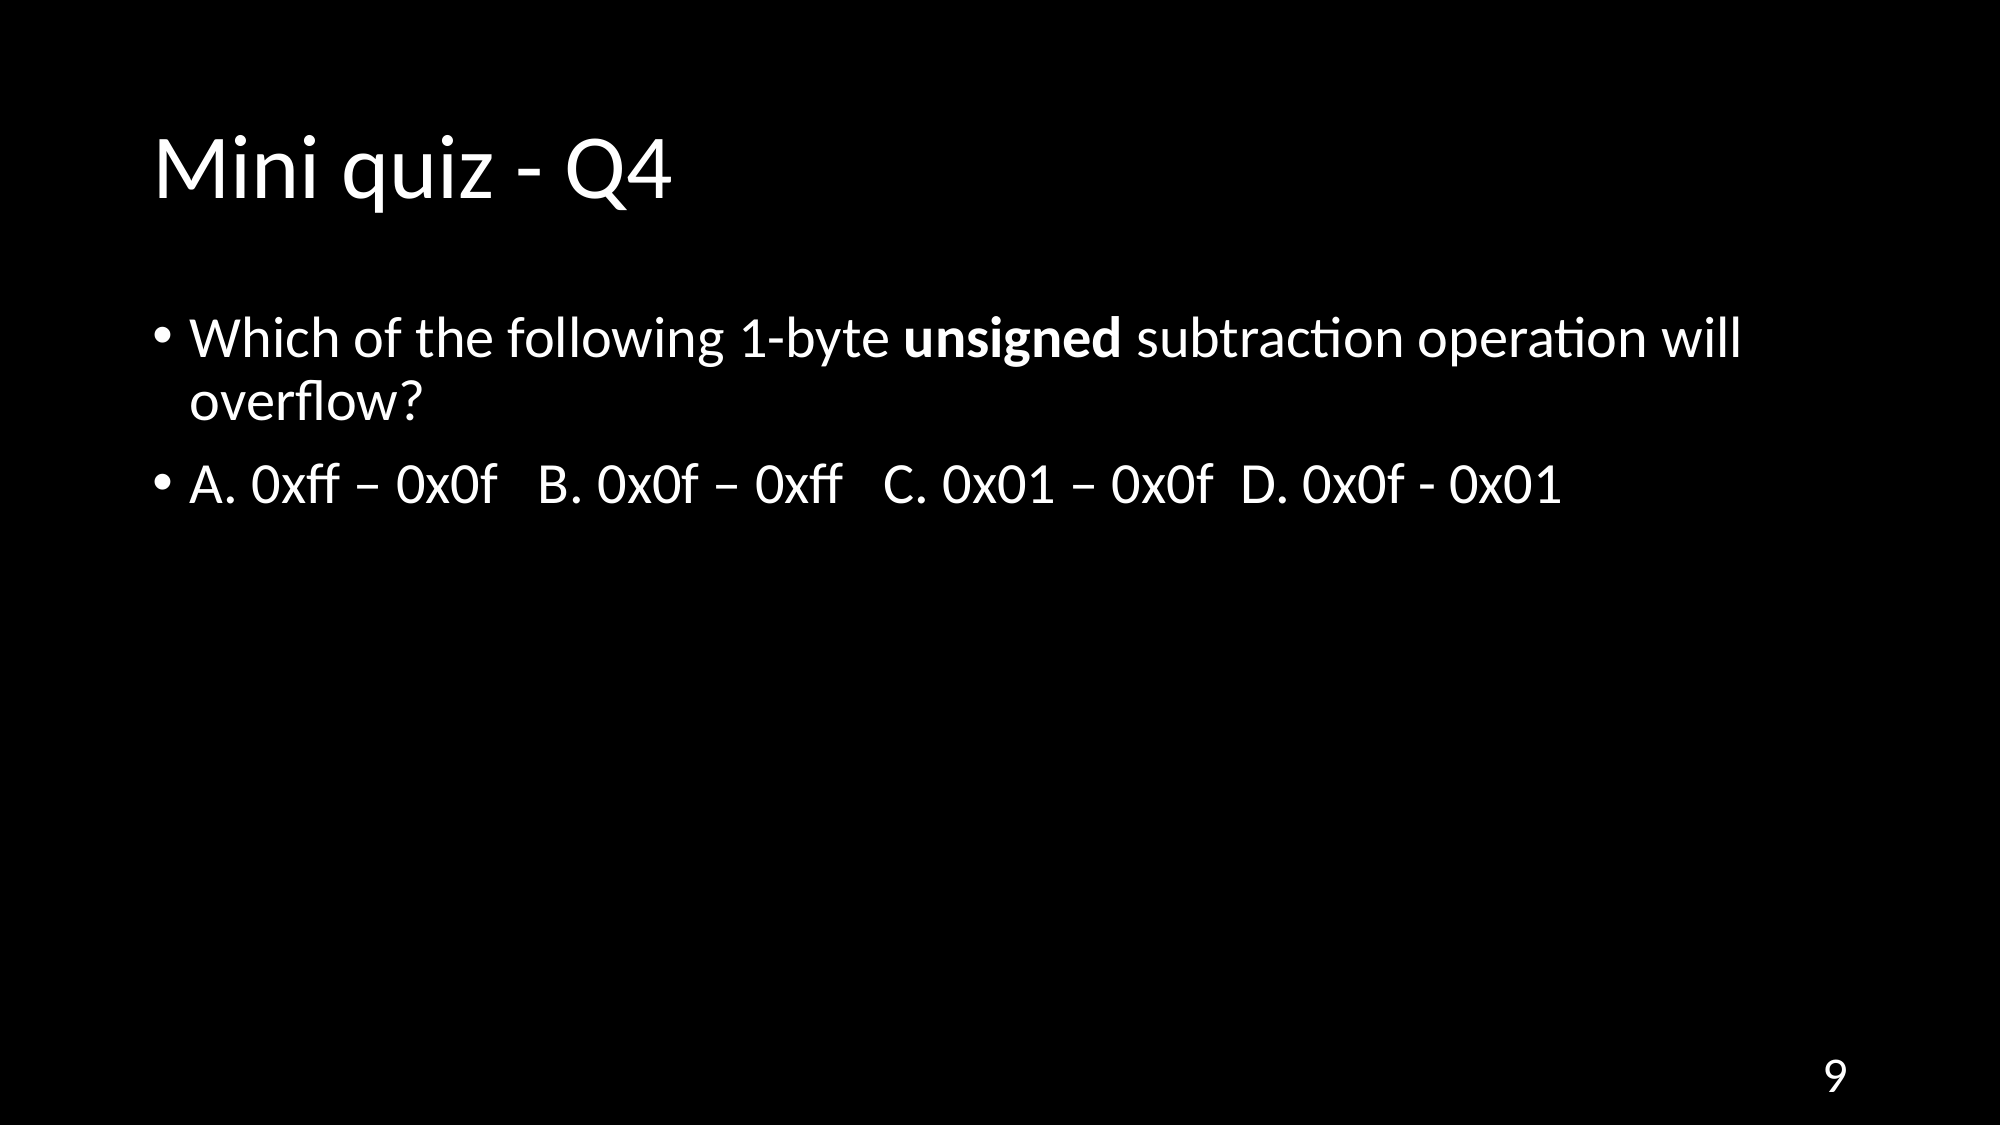

# Mini quiz - Q4
Which of the following 1-byte unsigned subtraction operation will overflow?
A. 0xff – 0x0f   B. 0x0f – 0xff   C. 0x01 – 0x0f  D. 0x0f - 0x01
9